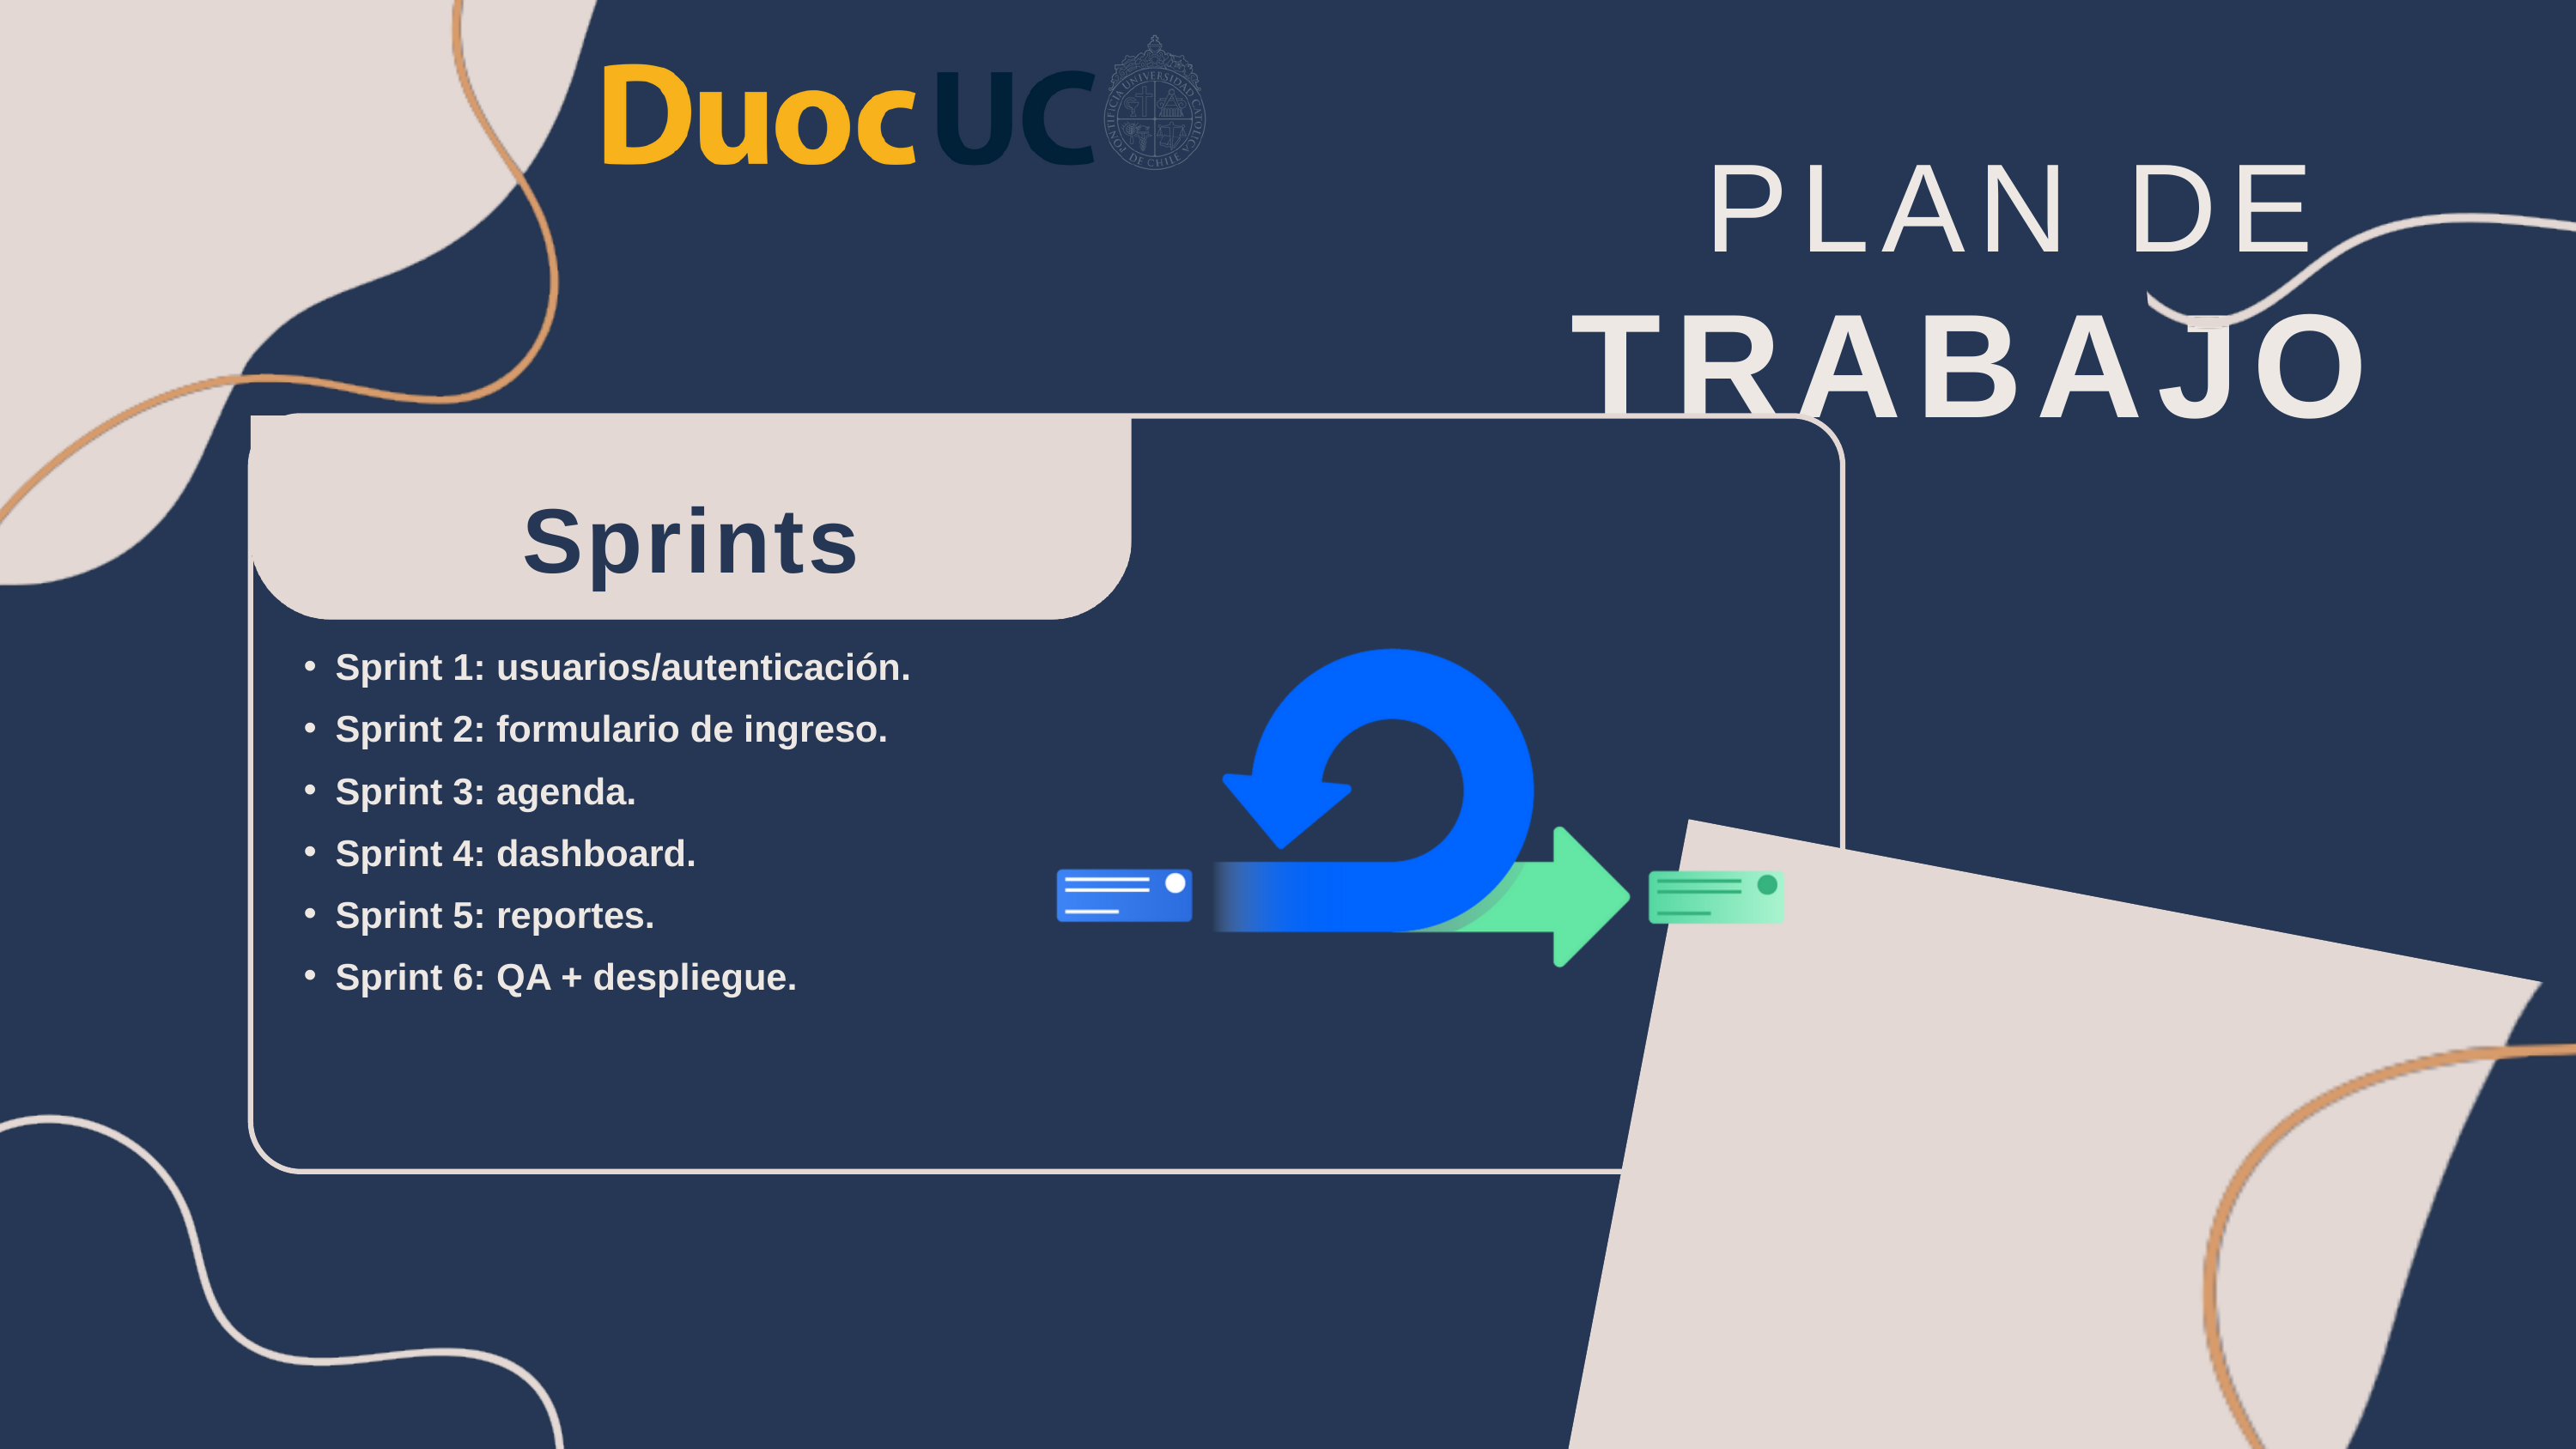

PLAN DE
TRABAJO

Sprint 1: usuarios/autenticación.

Sprint 2: formulario de ingreso.

Sprint 3: agenda.

Sprint 4: dashboard.

Sprint 5: reportes.

Sprint 6: QA + despliegue.

Sprints